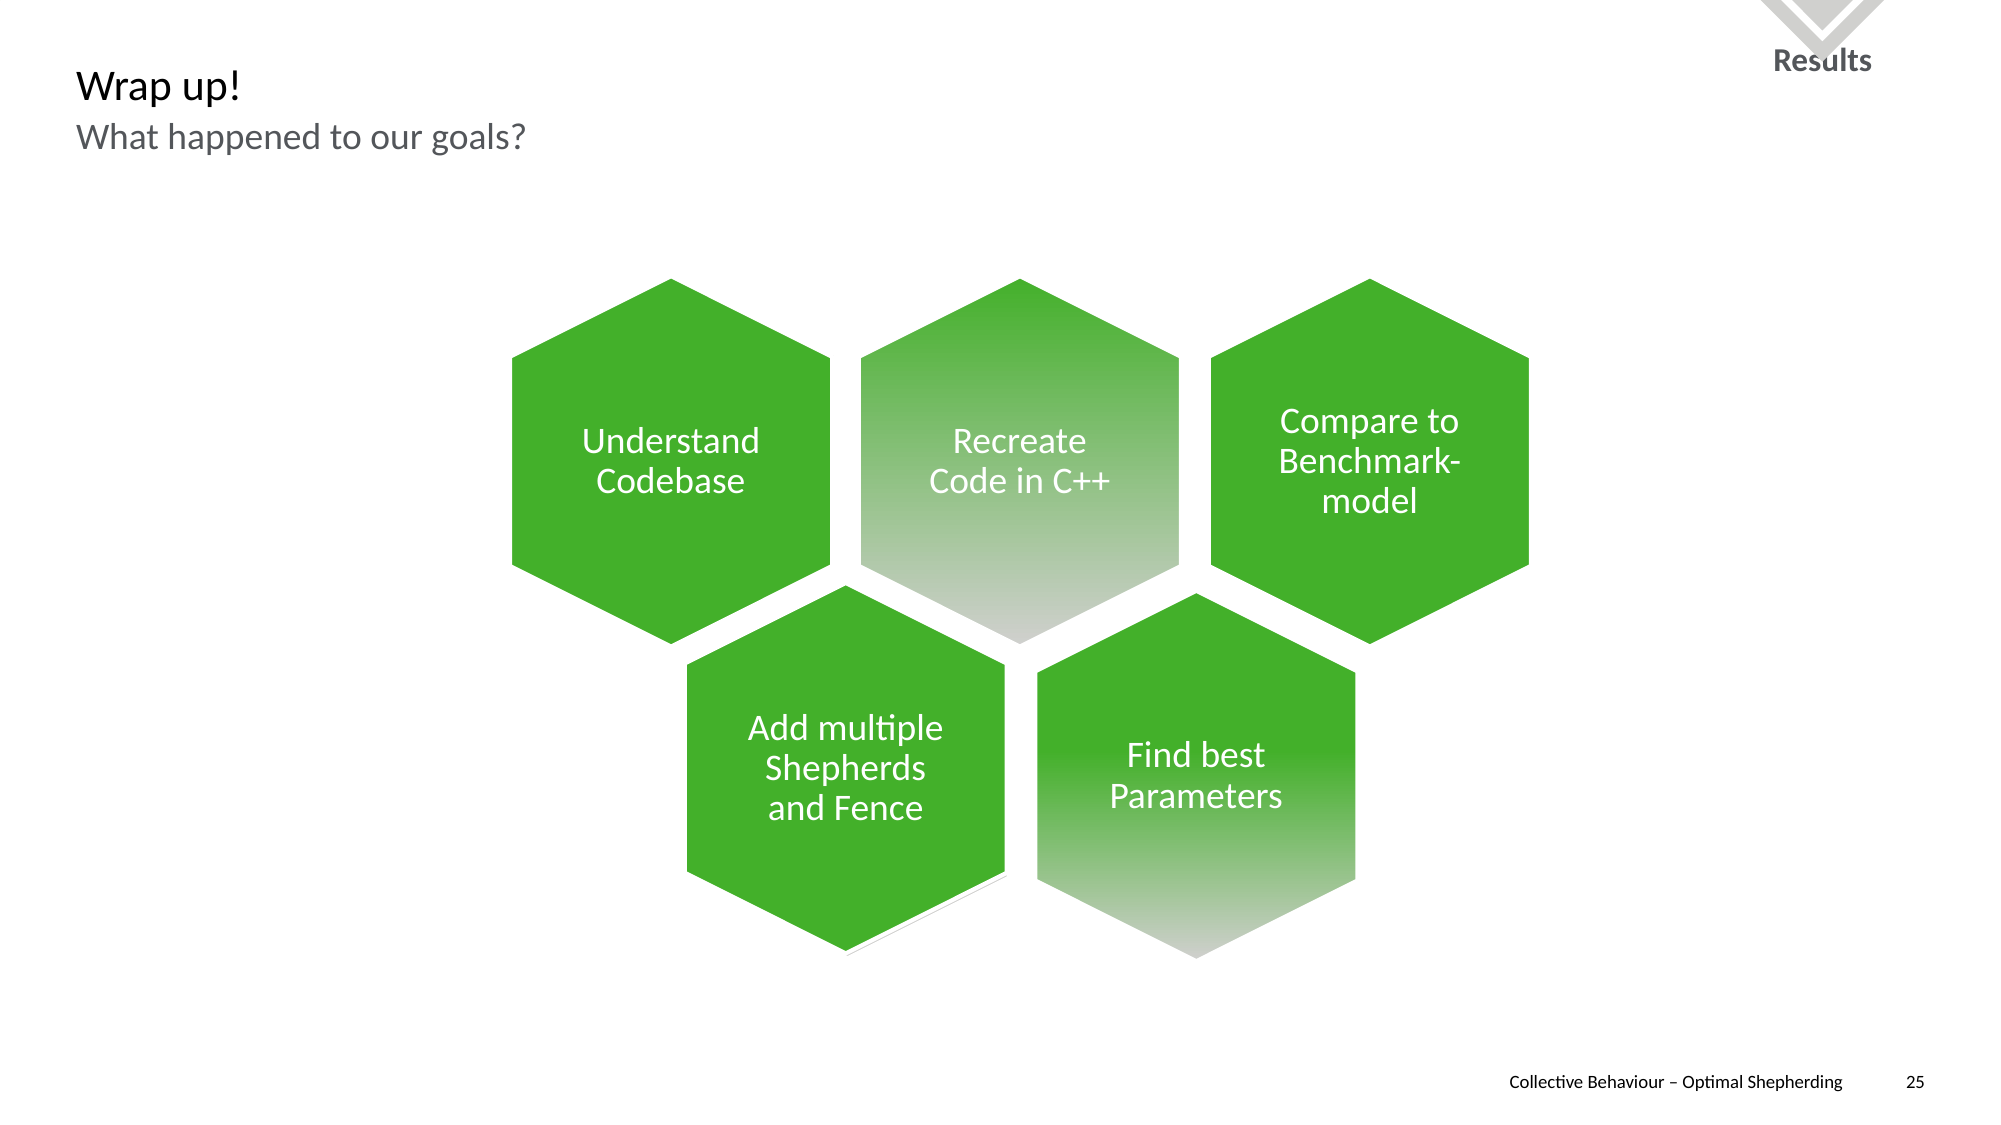

Results

# Wrap up!
What happened to our goals?
Recreate Code in Python
Understand Codebase
Add extensions
Find best parameters
Understand Codebase
Recreate Code in C++
Compare to Benchmark- model

Add multiple Shepherds and Fence
Find best Parameters